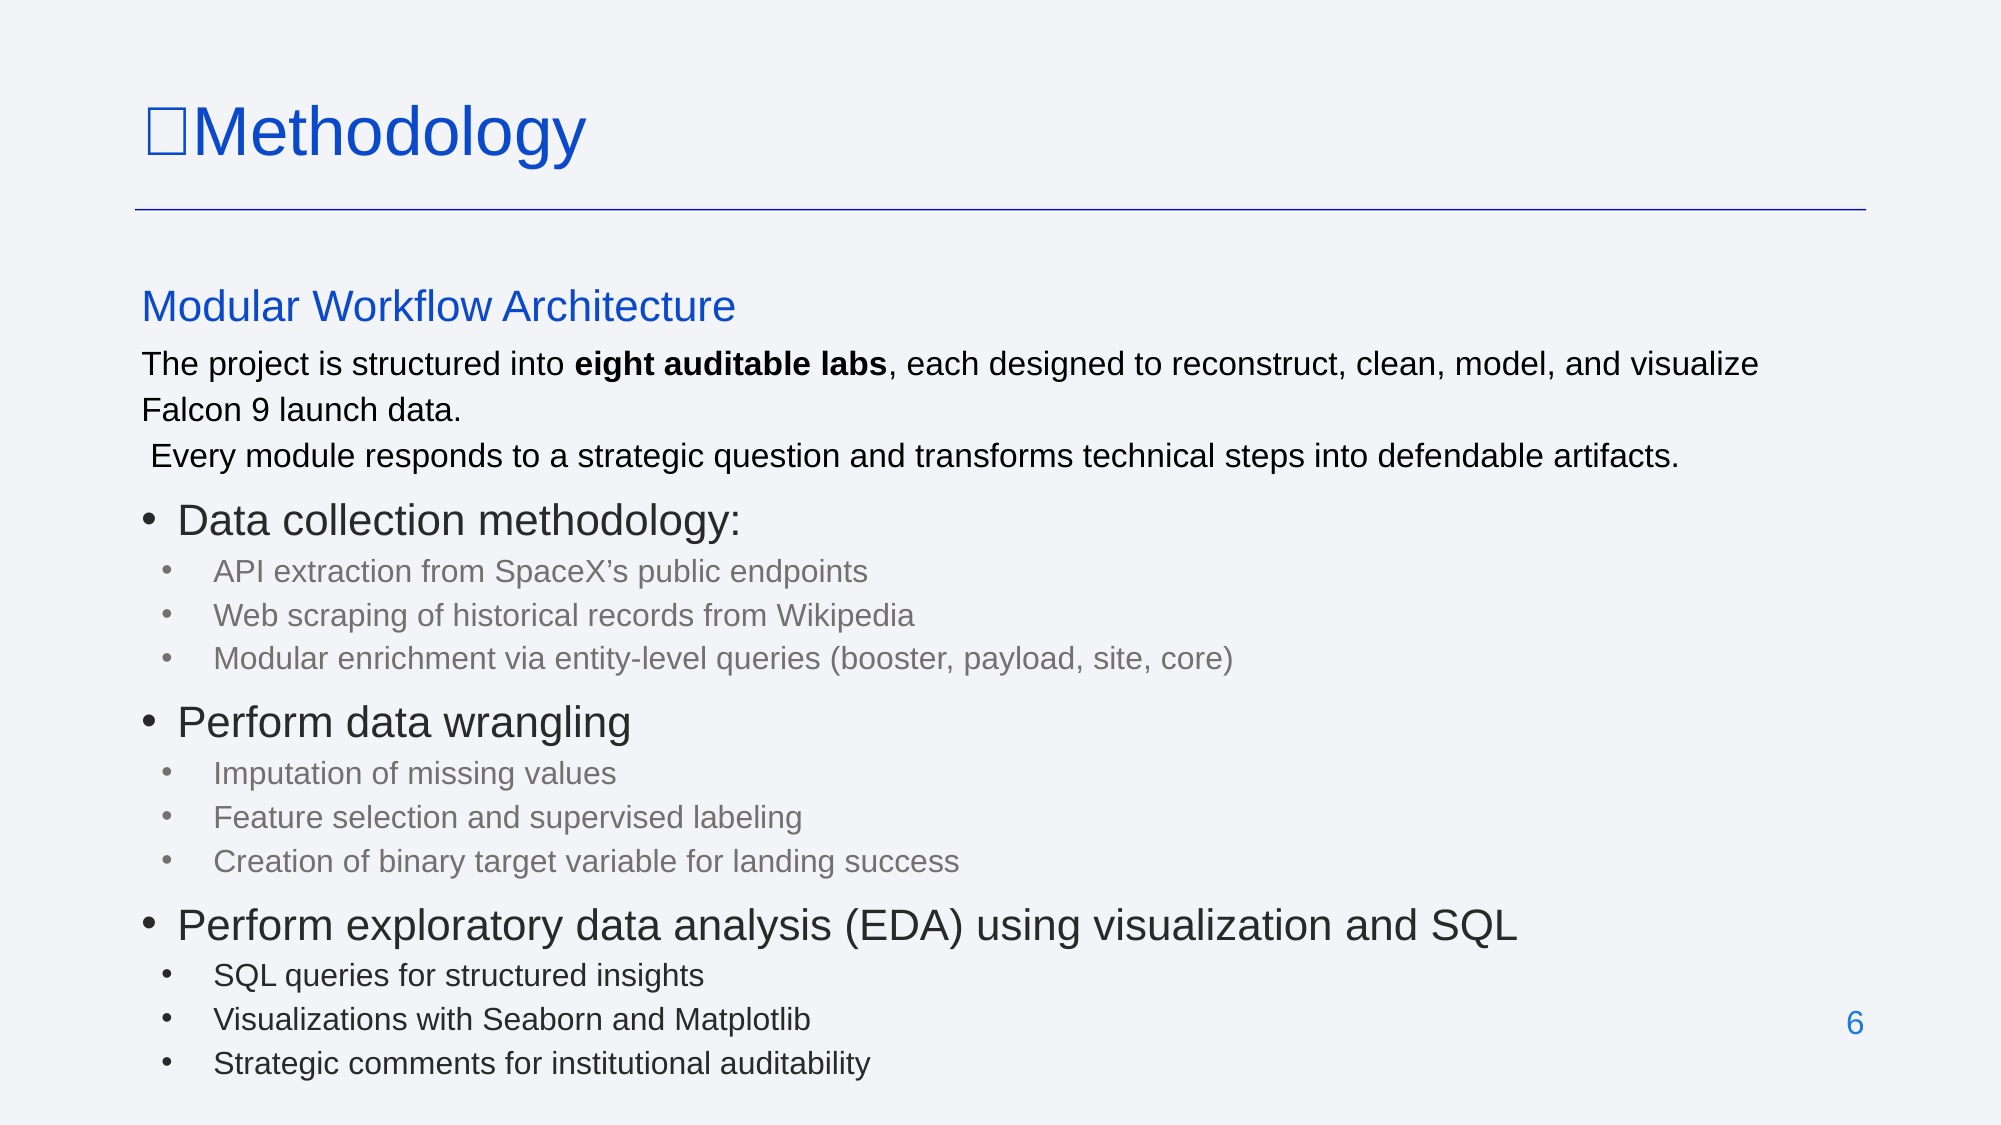

🧪Methodology
Modular Workflow Architecture
The project is structured into eight auditable labs, each designed to reconstruct, clean, model, and visualize Falcon 9 launch data.
 Every module responds to a strategic question and transforms technical steps into defendable artifacts.
Data collection methodology:
API extraction from SpaceX’s public endpoints
Web scraping of historical records from Wikipedia
Modular enrichment via entity-level queries (booster, payload, site, core)
Perform data wrangling
Imputation of missing values
Feature selection and supervised labeling
Creation of binary target variable for landing success
Perform exploratory data analysis (EDA) using visualization and SQL
SQL queries for structured insights
Visualizations with Seaborn and Matplotlib
Strategic comments for institutional auditability

6